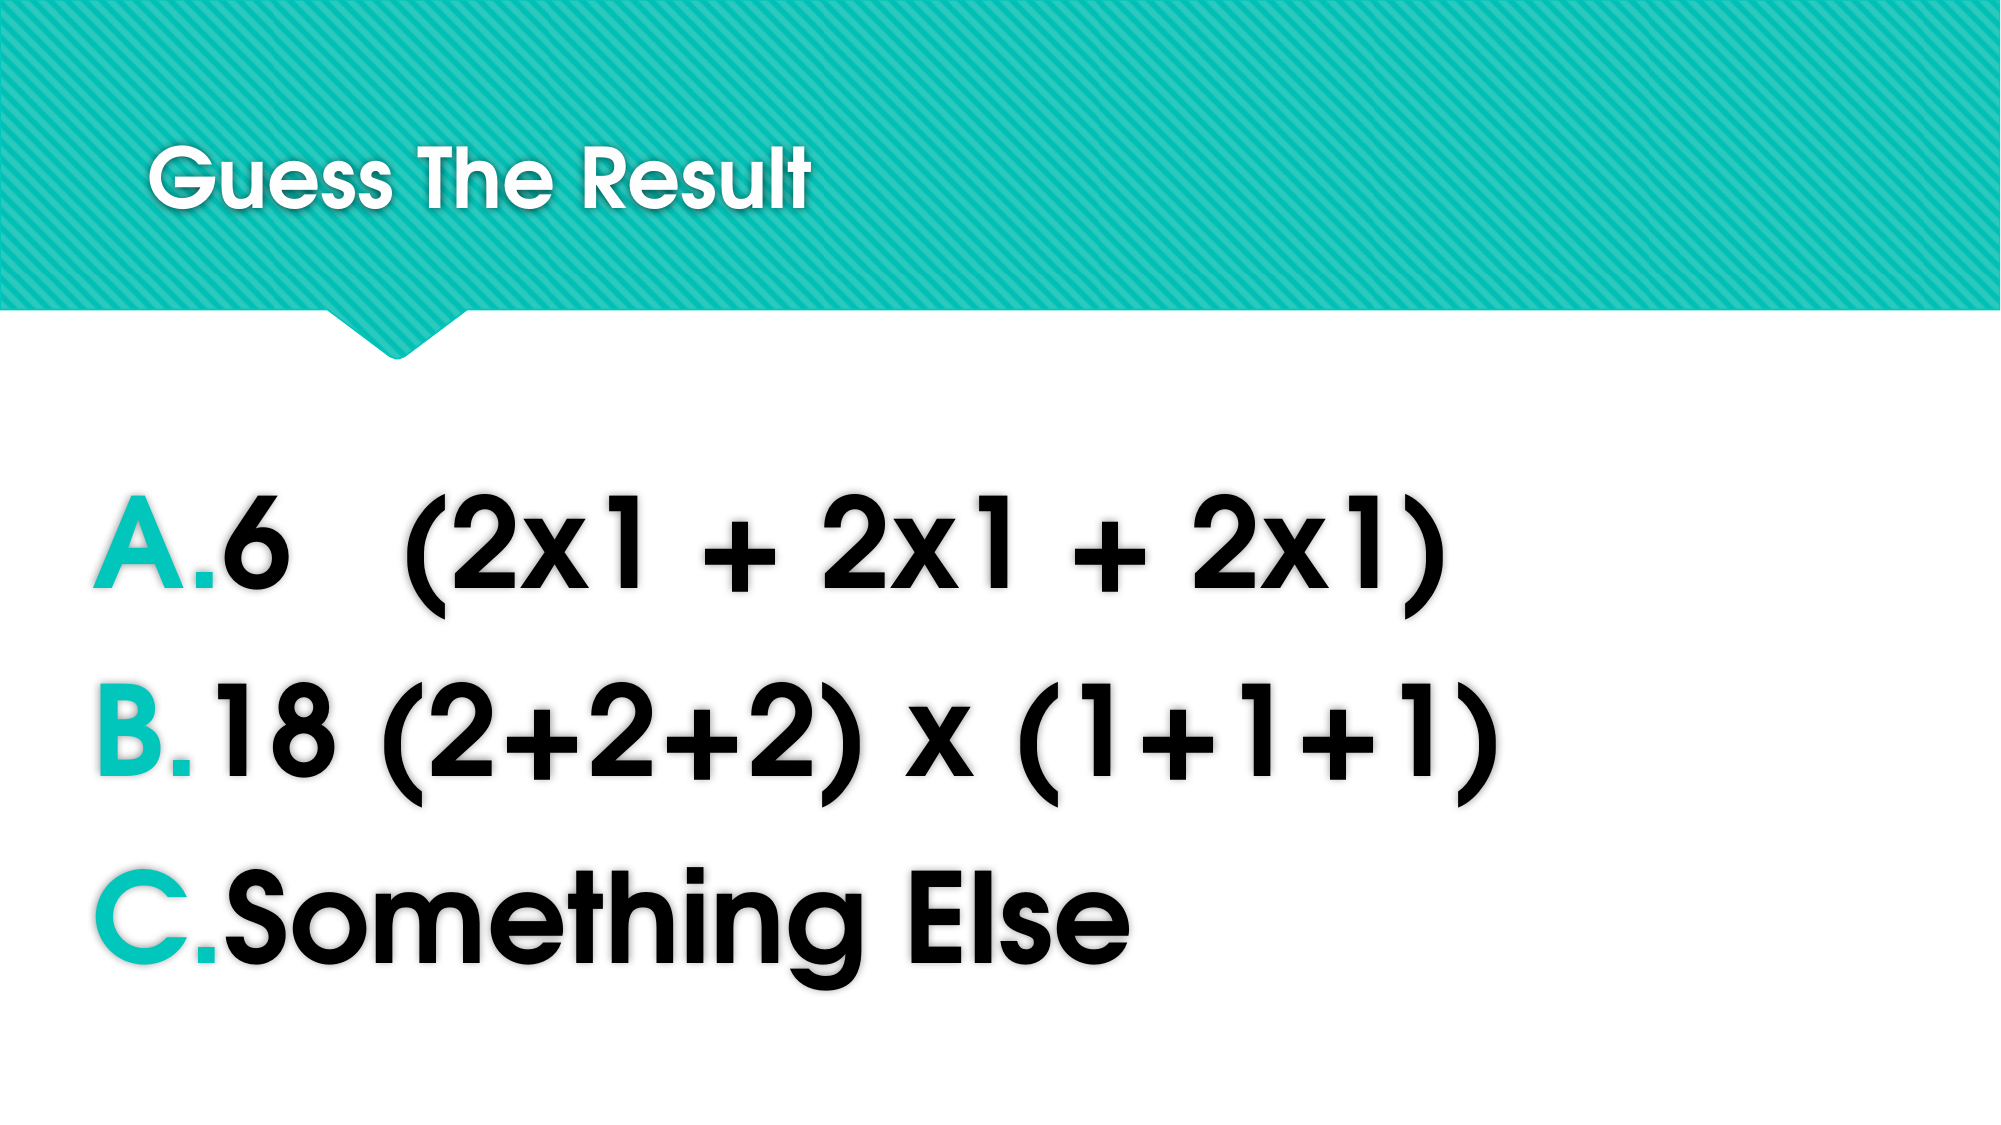

# Guess The Result
6   (2x1 + 2x1 + 2x1)
18 (2+2+2) x (1+1+1)
Something Else